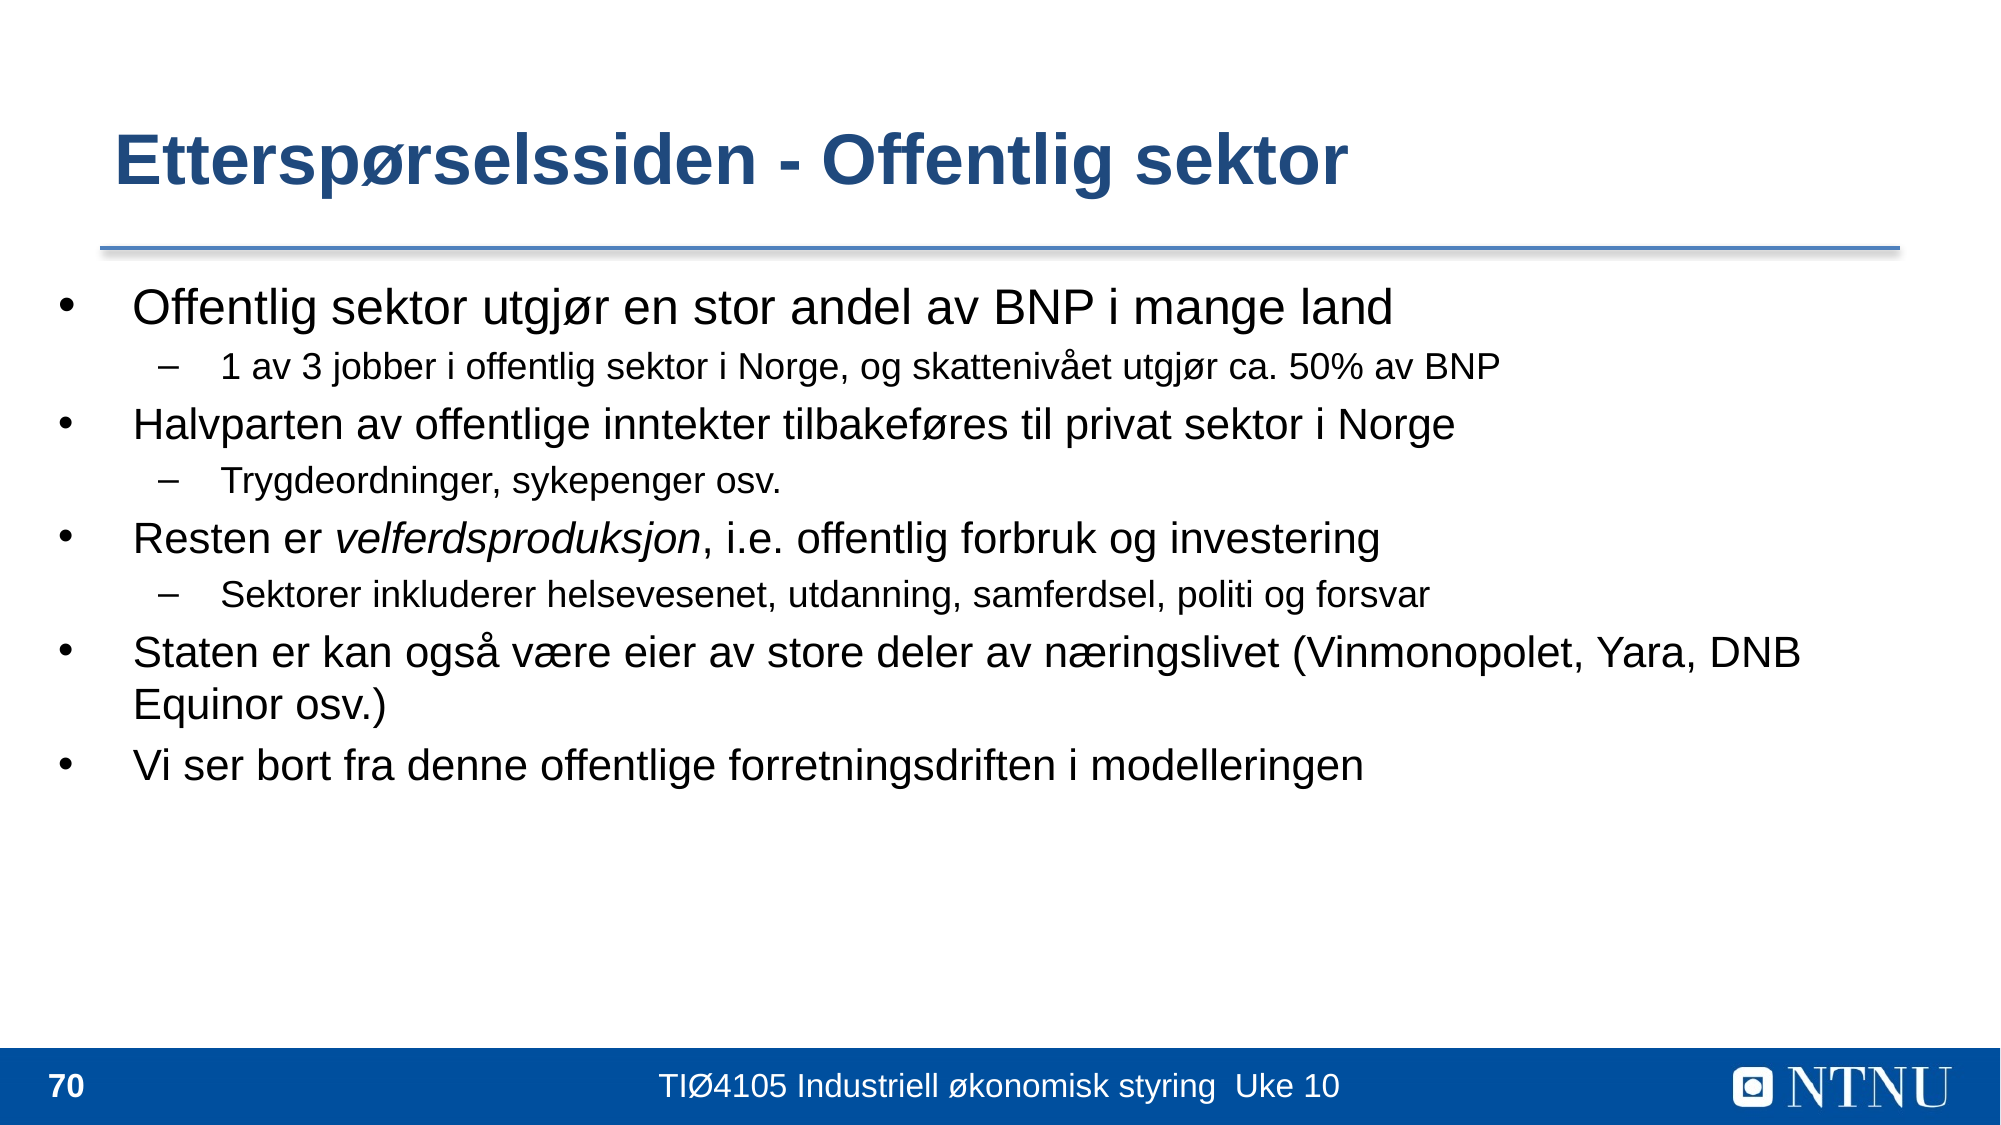

# Etterspørselssiden - Offentlig sektor
Offentlig sektor utgjør en stor andel av BNP i mange land
1 av 3 jobber i offentlig sektor i Norge, og skattenivået utgjør ca. 50% av BNP
Halvparten av offentlige inntekter tilbakeføres til privat sektor i Norge
Trygdeordninger, sykepenger osv.
Resten er velferdsproduksjon, i.e. offentlig forbruk og investering
Sektorer inkluderer helsevesenet, utdanning, samferdsel, politi og forsvar
Staten er kan også være eier av store deler av næringslivet (Vinmonopolet, Yara, DNB Equinor osv.)
Vi ser bort fra denne offentlige forretningsdriften i modelleringen

70
TIØ4105 Industriell økonomisk styring  Uke 10